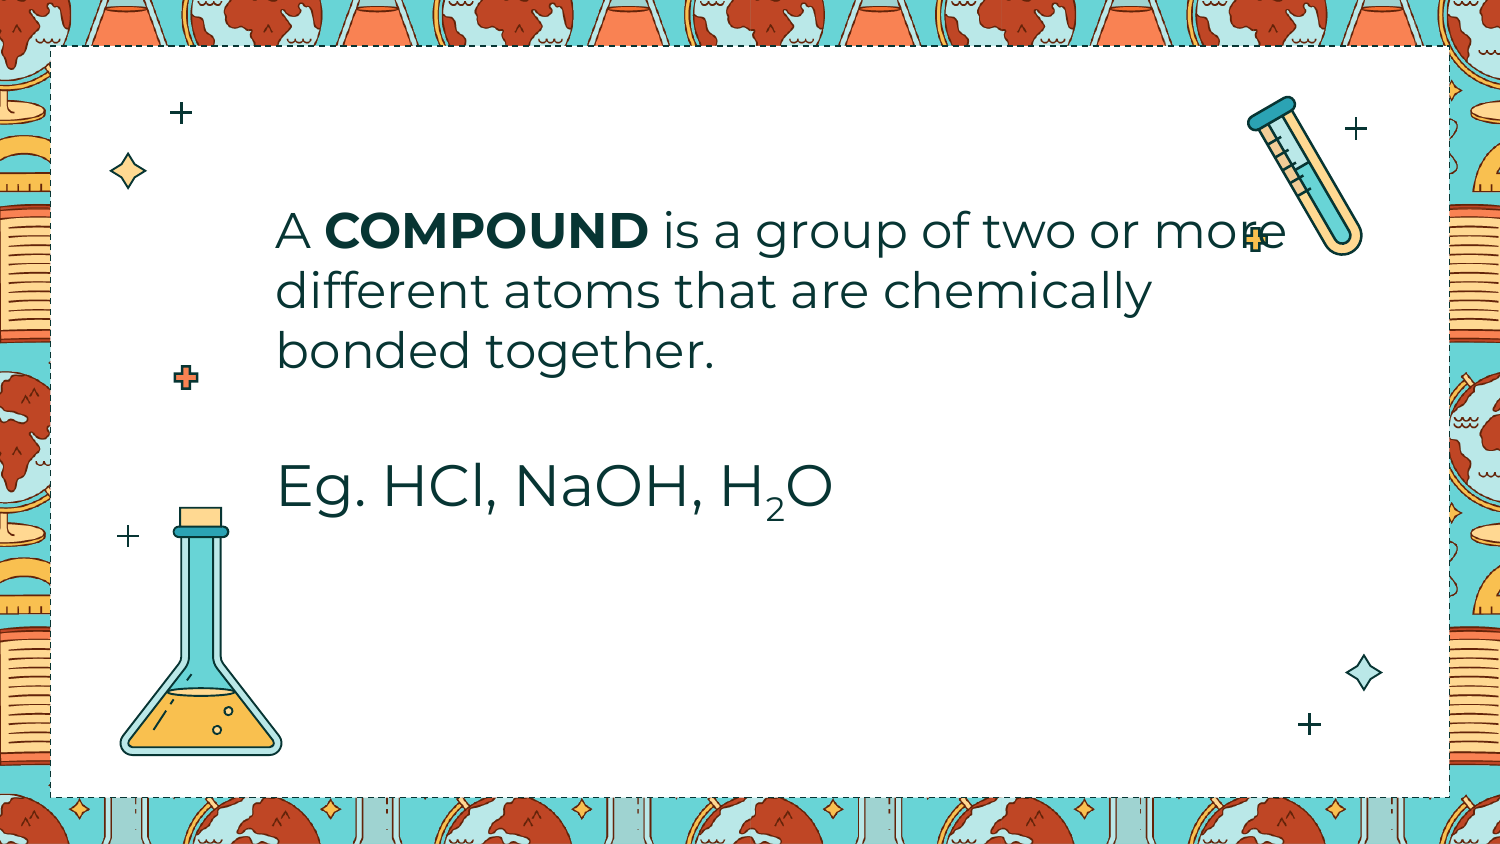

A COMPOUND is a group of two or more different atoms that are chemically bonded together.

Eg. HCl, NaOH, H2O